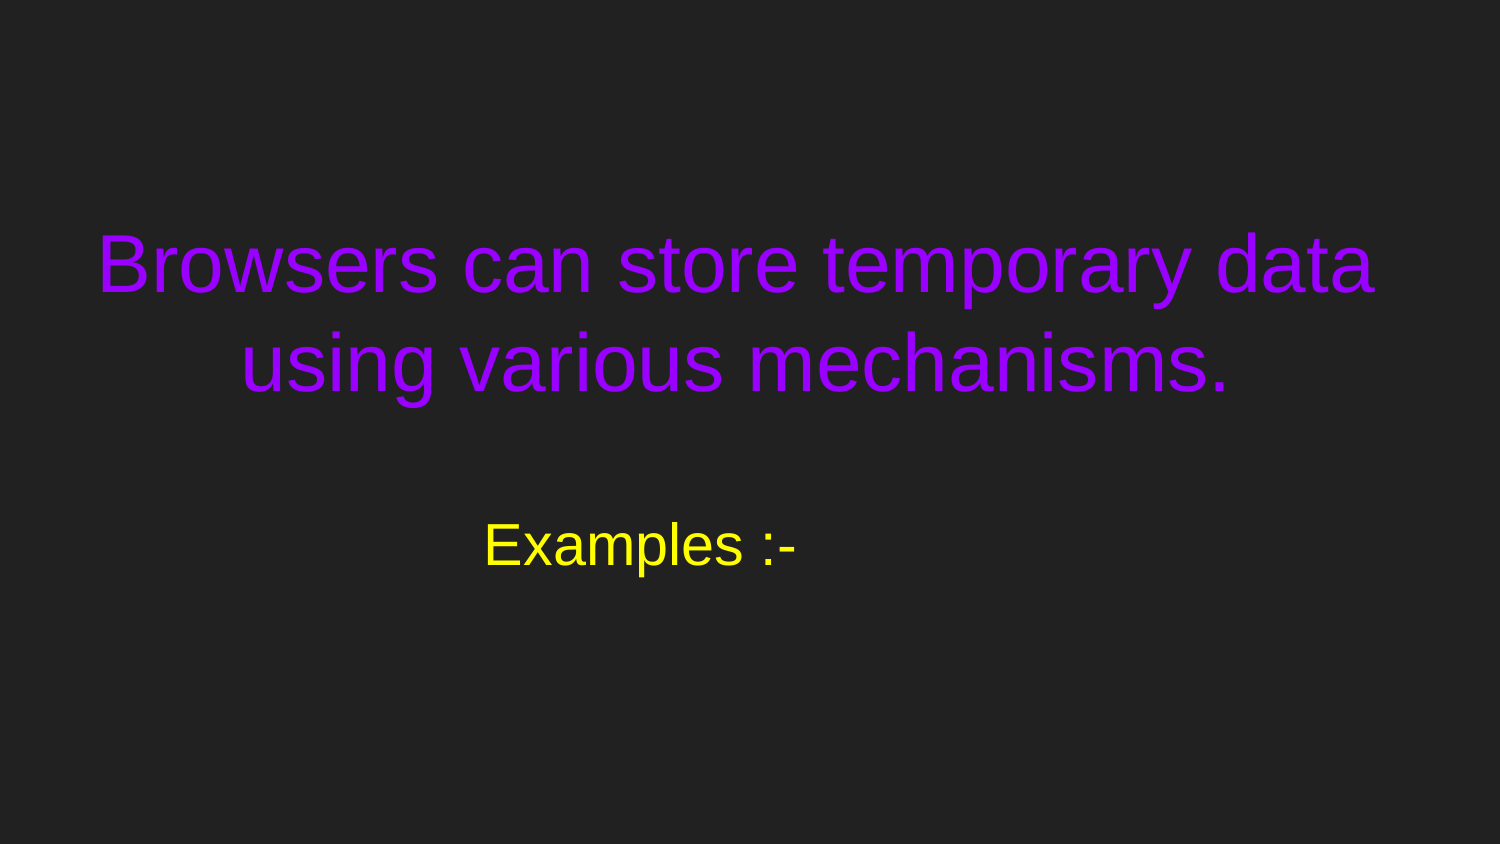

# Browsers can store temporary data using various mechanisms.

Examples :-